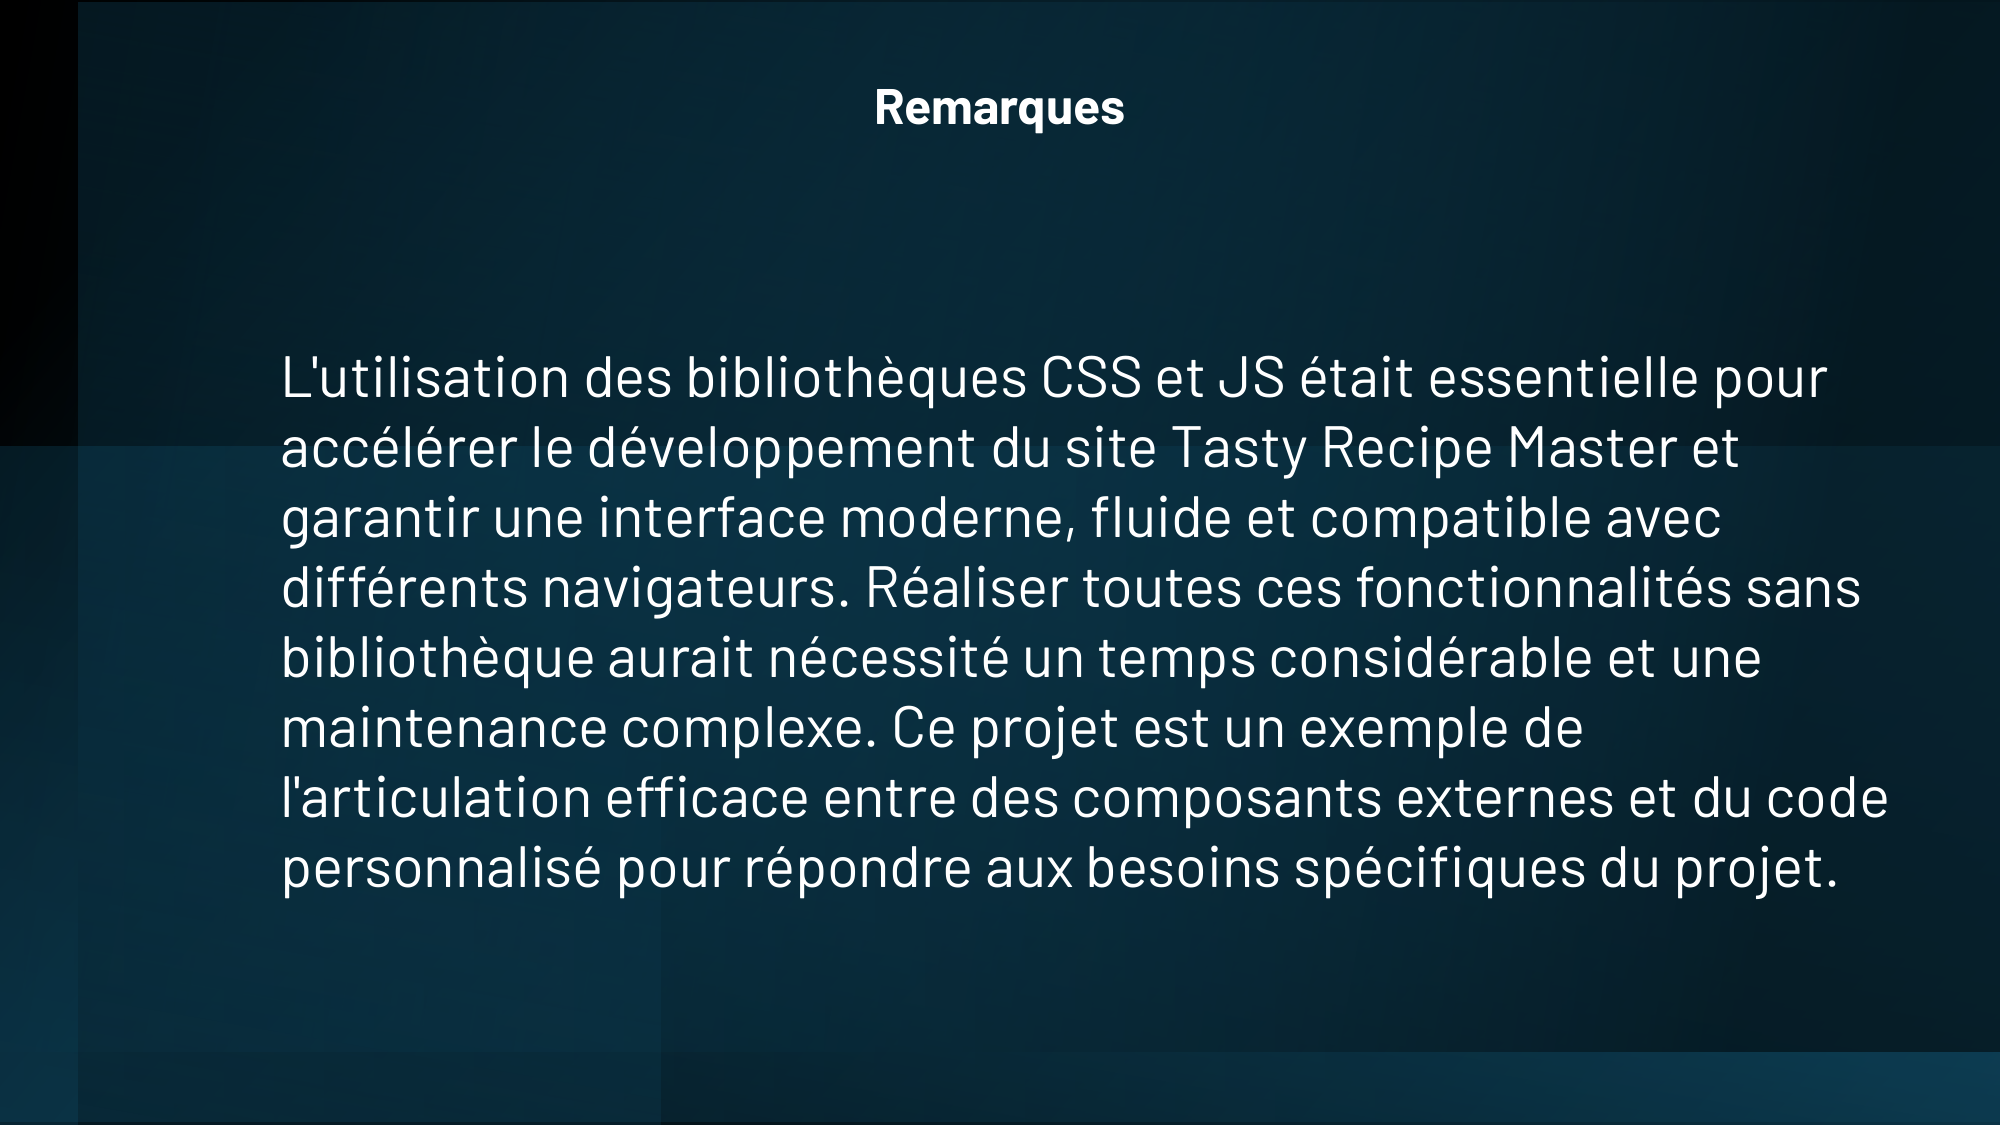

Remarques

#

L'utilisation des bibliothèques CSS et JS était essentielle pour accélérer le développement du site Tasty Recipe Master et garantir une interface moderne, fluide et compatible avec différents navigateurs. Réaliser toutes ces fonctionnalités sans bibliothèque aurait nécessité un temps considérable et une maintenance complexe. Ce projet est un exemple de l'articulation efficace entre des composants externes et du code personnalisé pour répondre aux besoins spécifiques du projet.